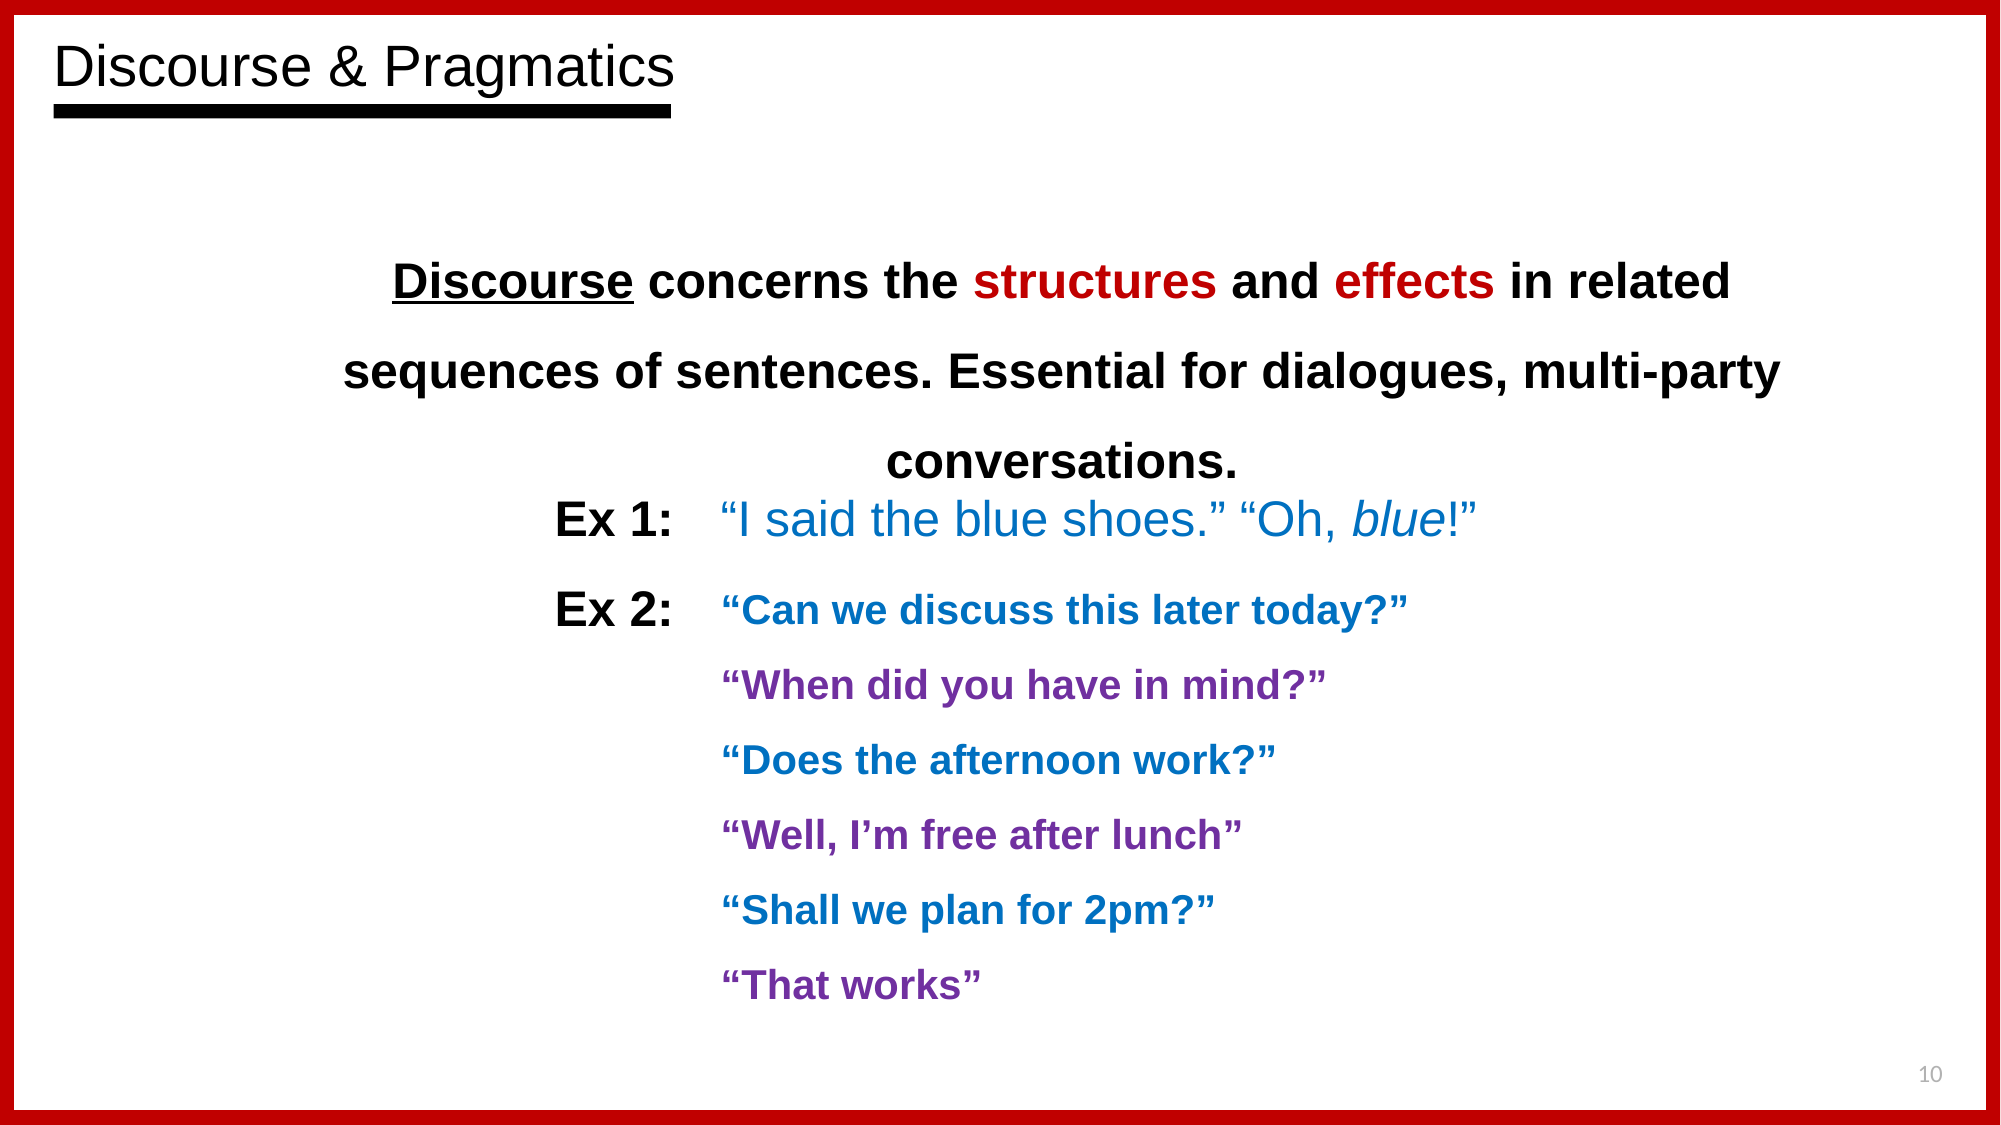

Discourse & Pragmatics

Discourse concerns the structures and effects in related sequences of sentences. Essential for dialogues, multi-party conversations.
Ex 1:
Ex 2:
“I said the blue shoes.” “Oh, blue!”
“Can we discuss this later today?”
“When did you have in mind?”
“Does the afternoon work?”
“Well, I’m free after lunch”
“Shall we plan for 2pm?”
“That works”
10